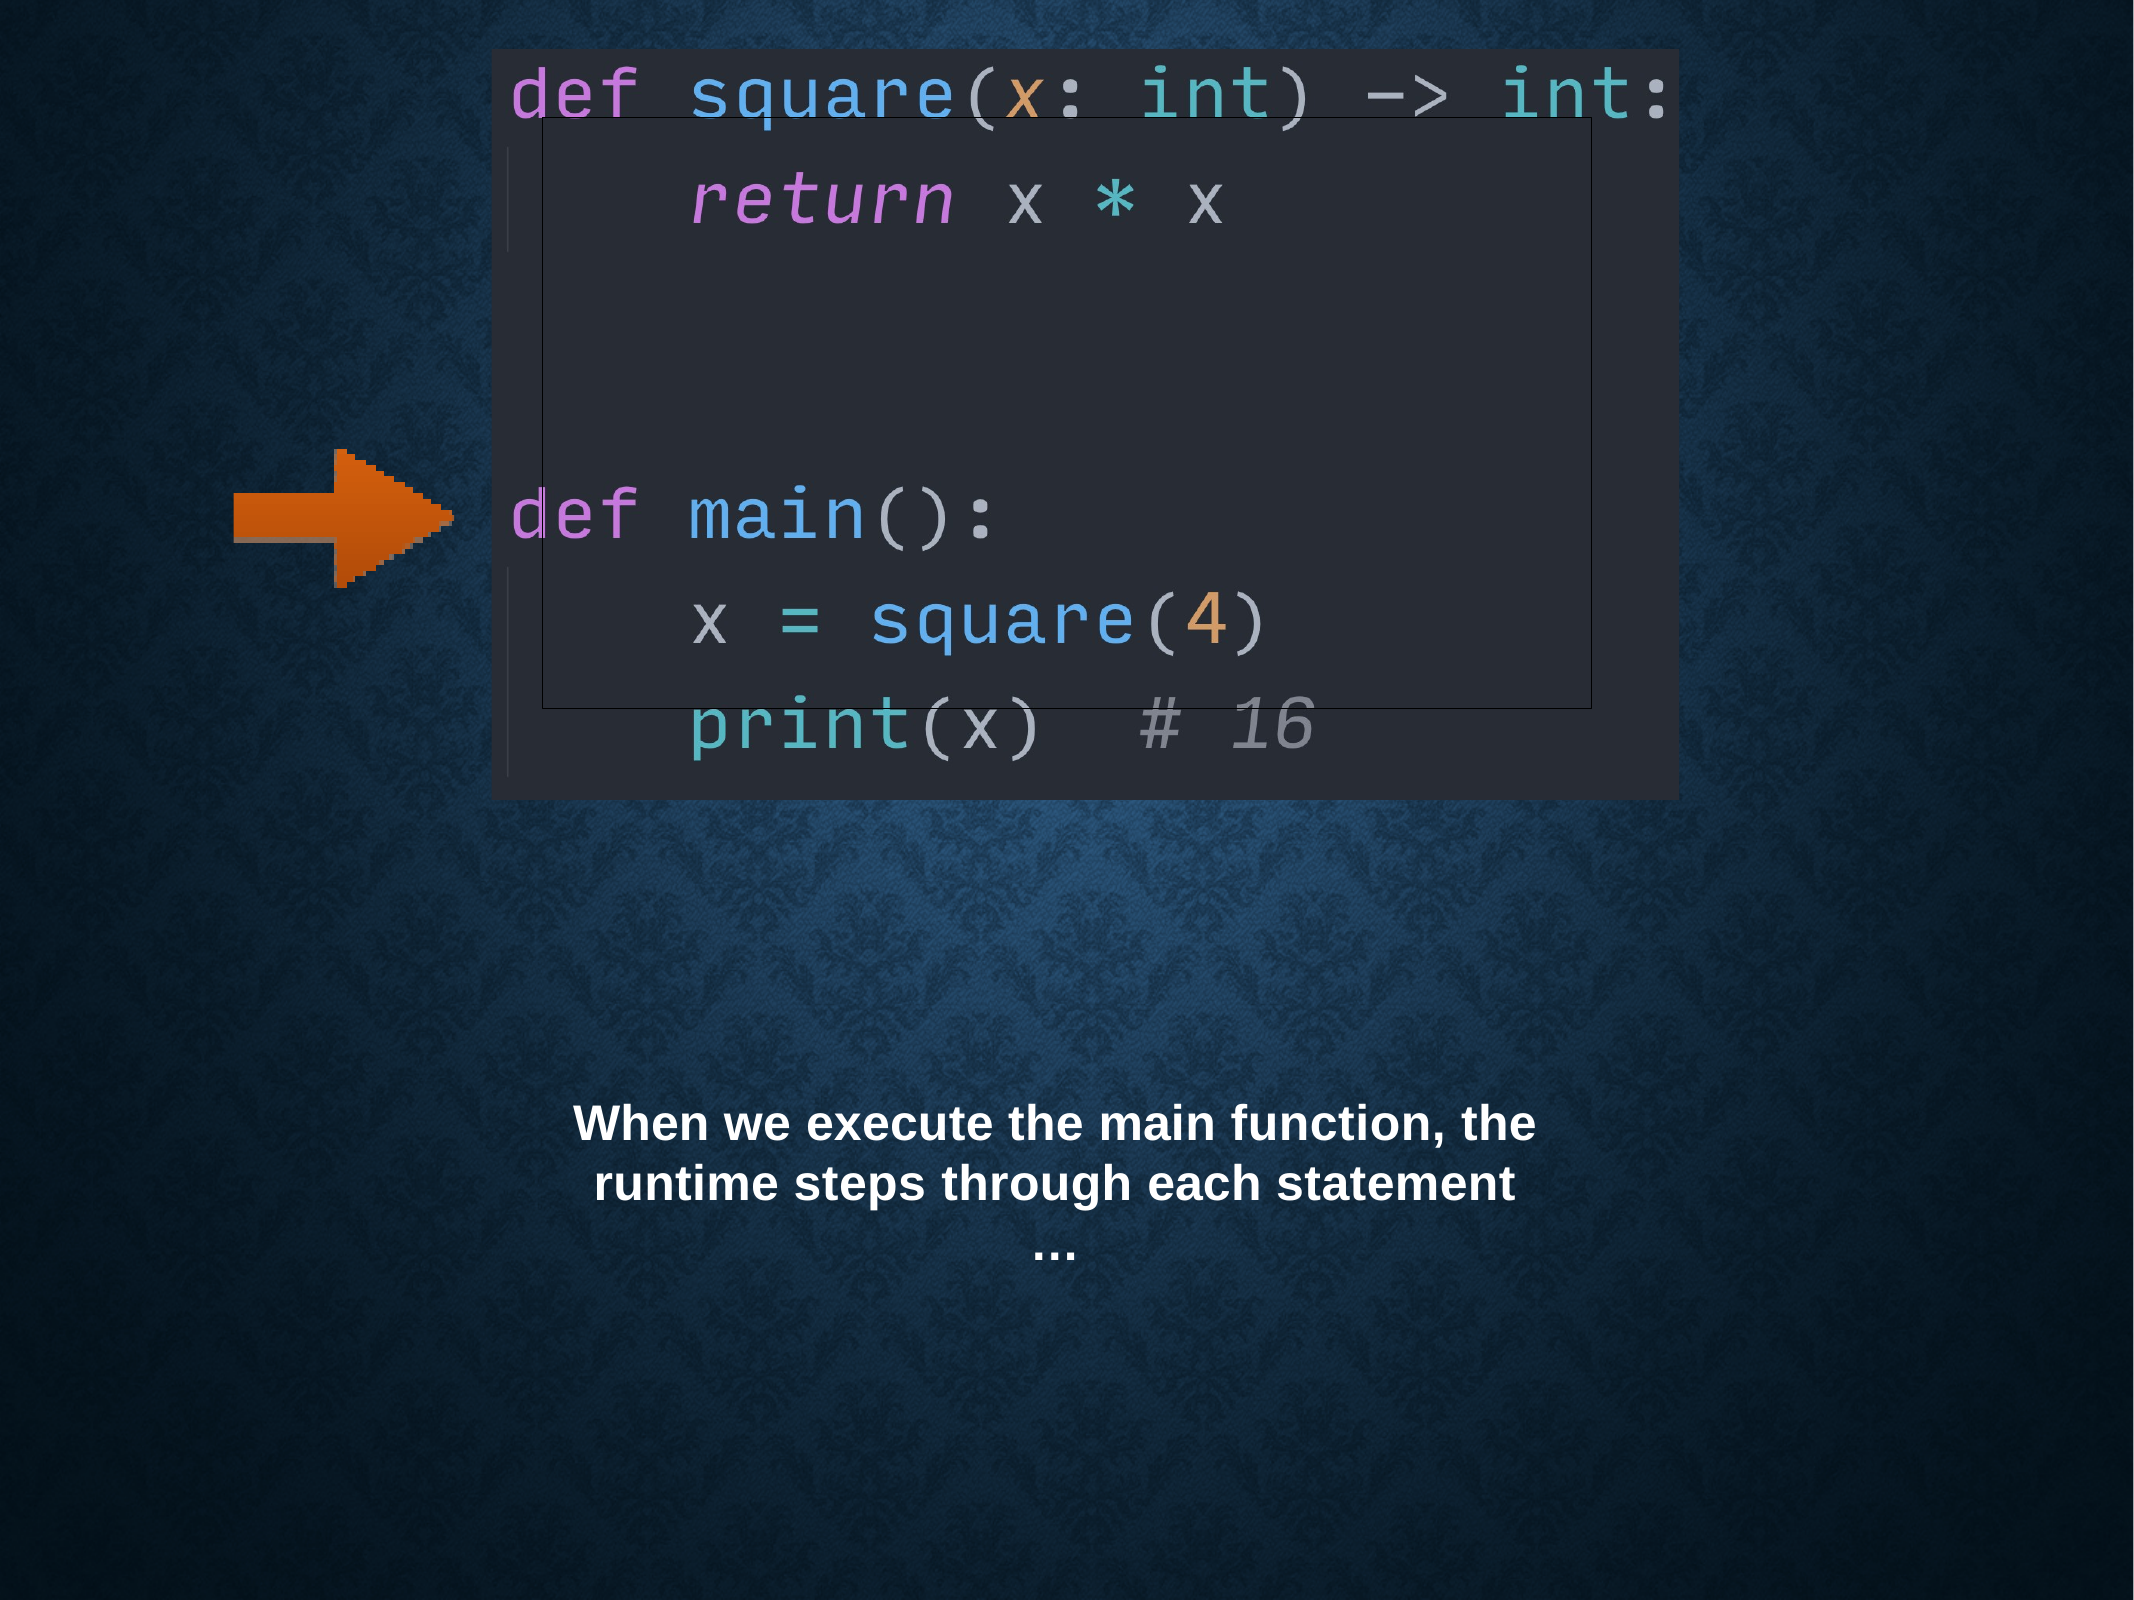

% Š jreese € $ n7cmdr @ jreese.sh
When we execute the main function, the runtime steps through each statement …